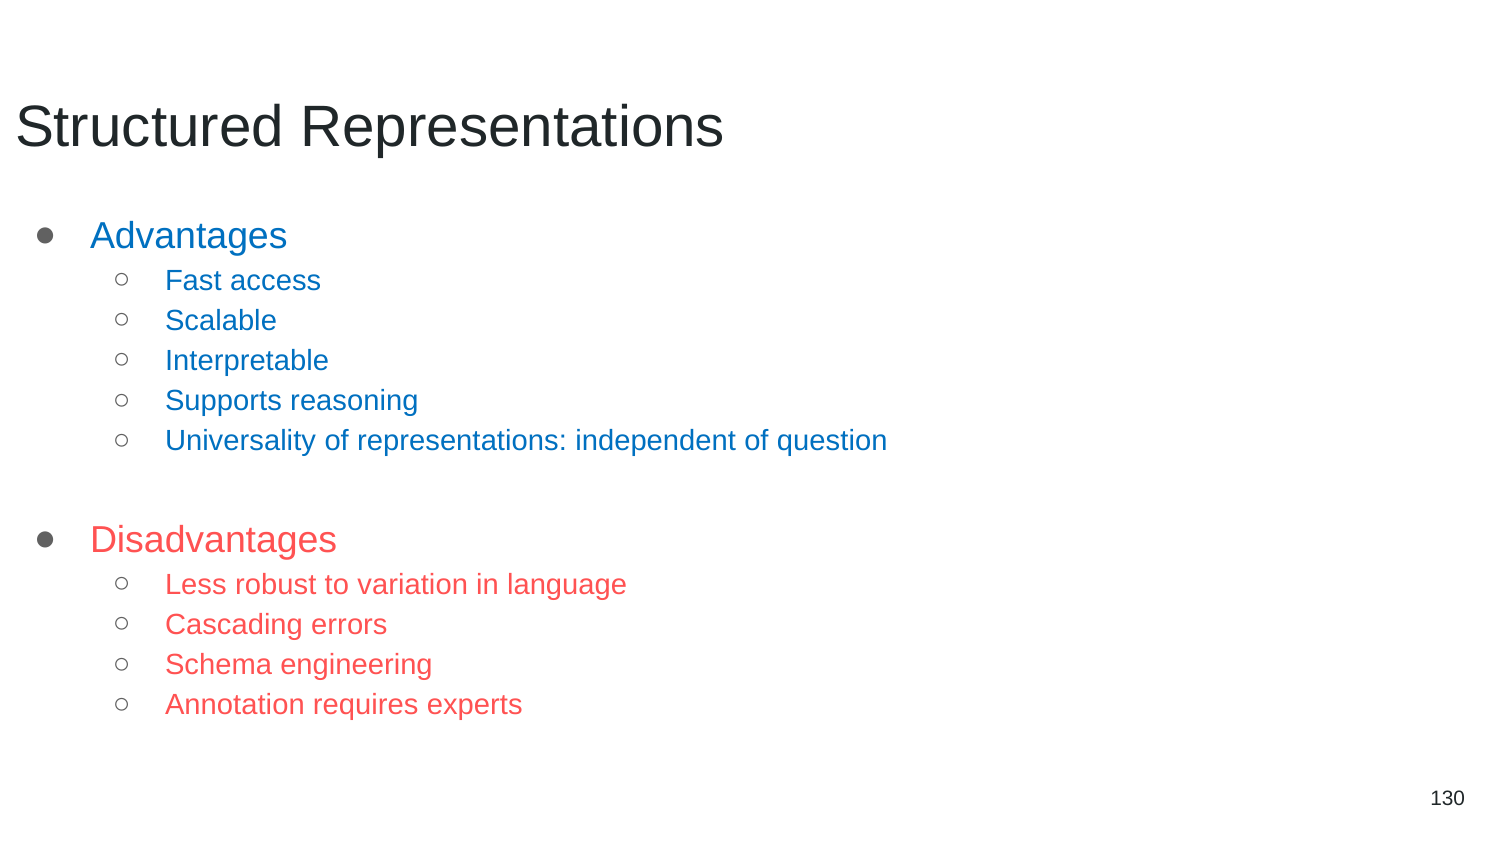

Structured Representations
Advantages
Fast access
Scalable
Interpretable
Supports reasoning
Universality of representations: independent of question

Disadvantages
Less robust to variation in language
Cascading errors
Schema engineering
Annotation requires experts
130